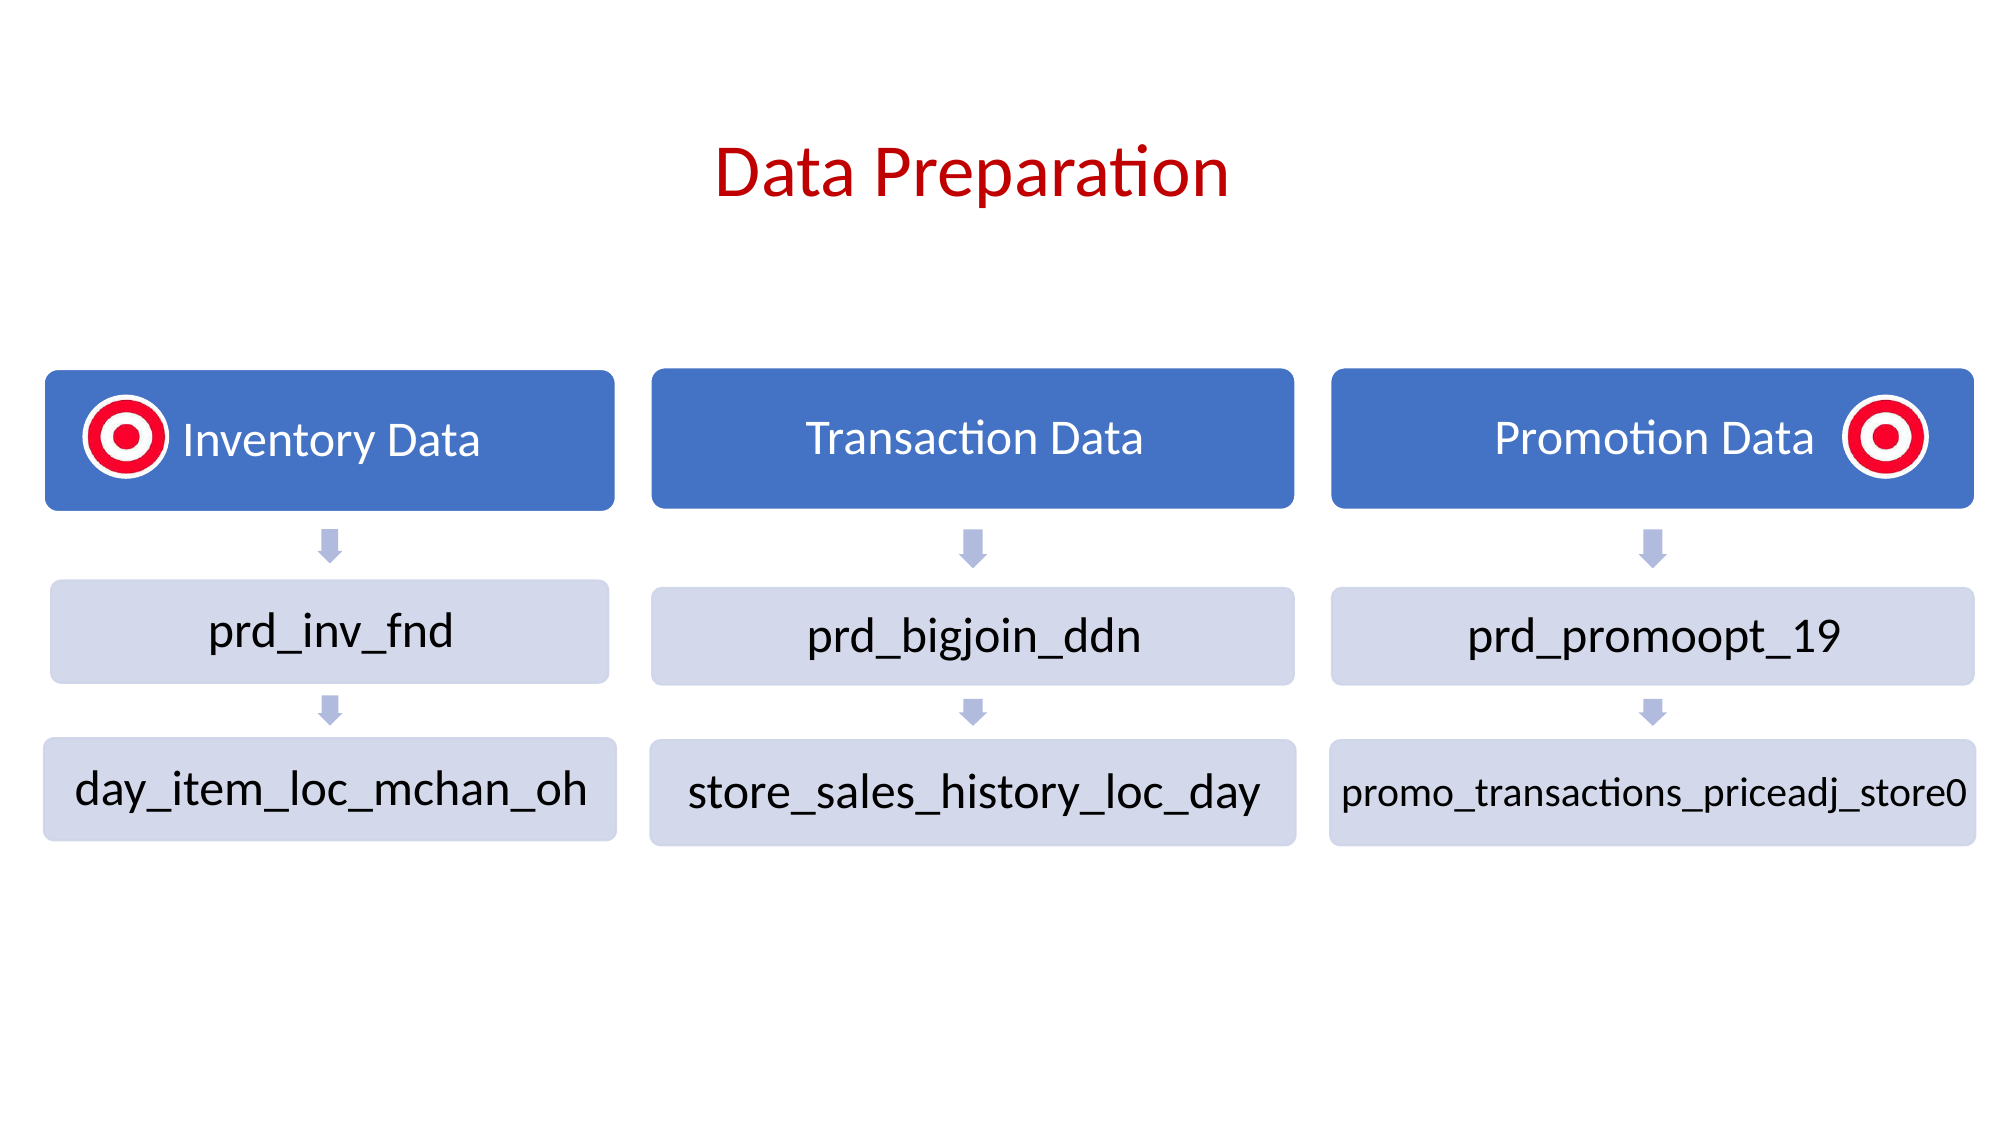

Data Preparation
Inventory Data
prd_inv_fnd
day_item_loc_mchan_oh
Transaction Data
prd_bigjoin_ddn
store_sales_history_loc_day
Promotion Data
prd_promoopt_19
promo_transactions_priceadj_store0